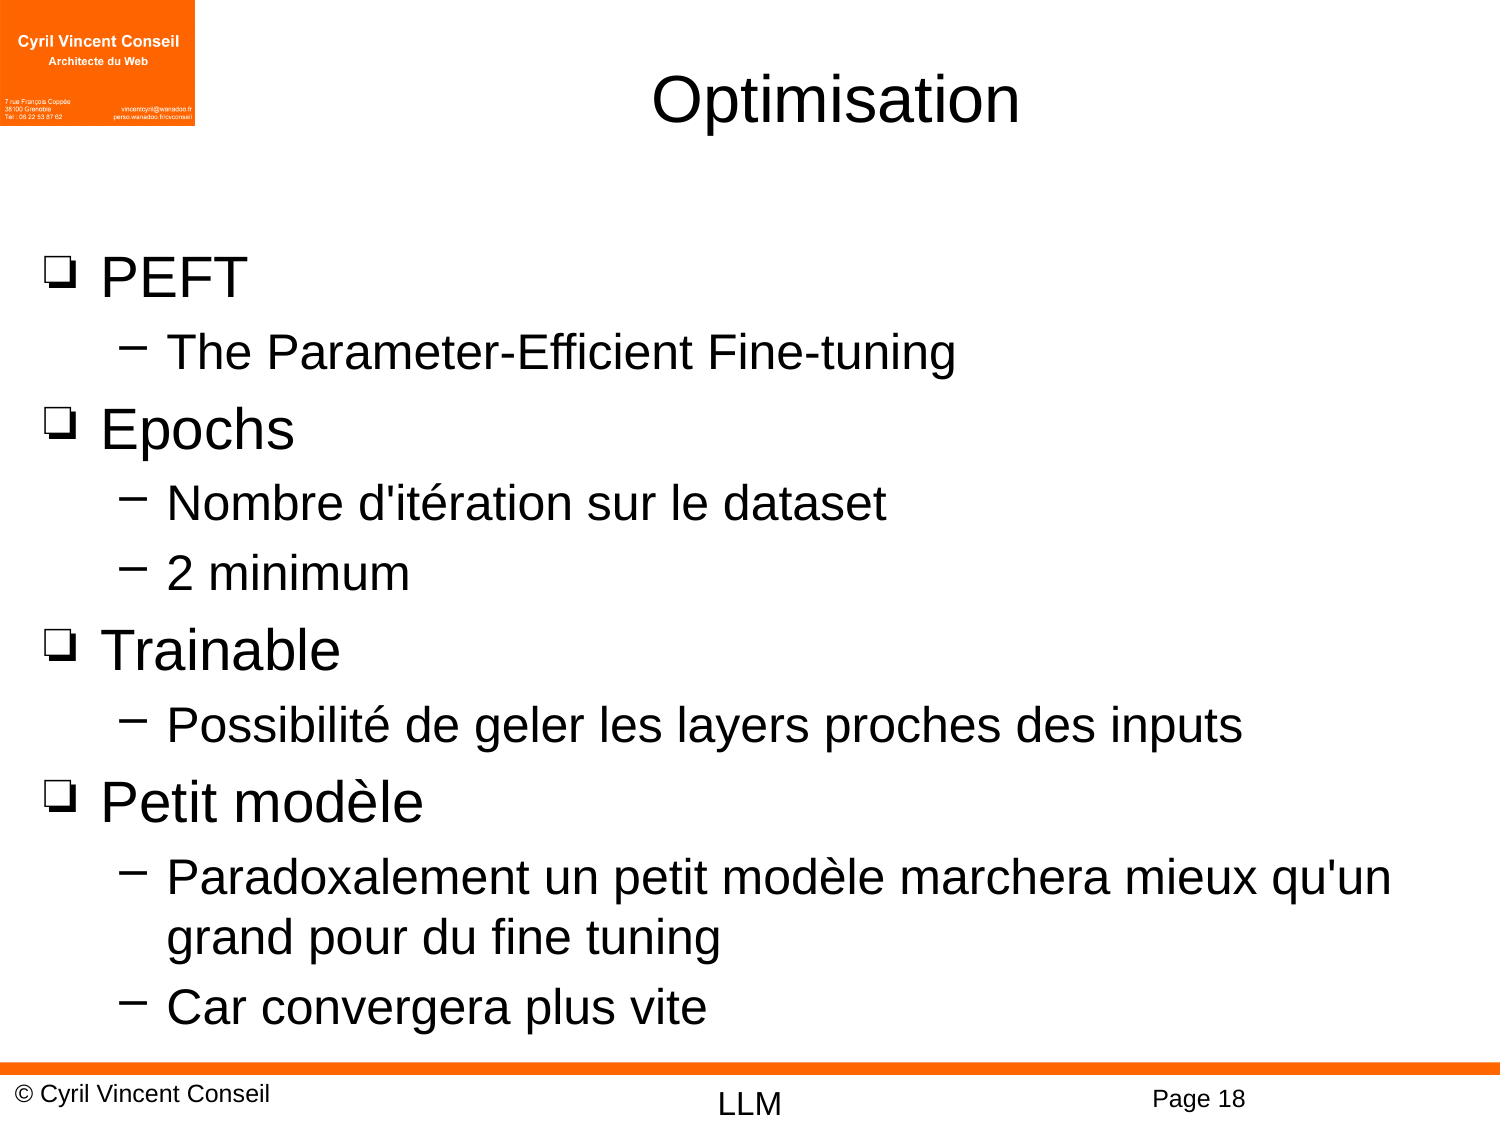

# Optimisation
PEFT
The Parameter-Efficient Fine-tuning
Epochs
Nombre d'itération sur le dataset
2 minimum
Trainable
Possibilité de geler les layers proches des inputs
Petit modèle
Paradoxalement un petit modèle marchera mieux qu'un grand pour du fine tuning
Car convergera plus vite